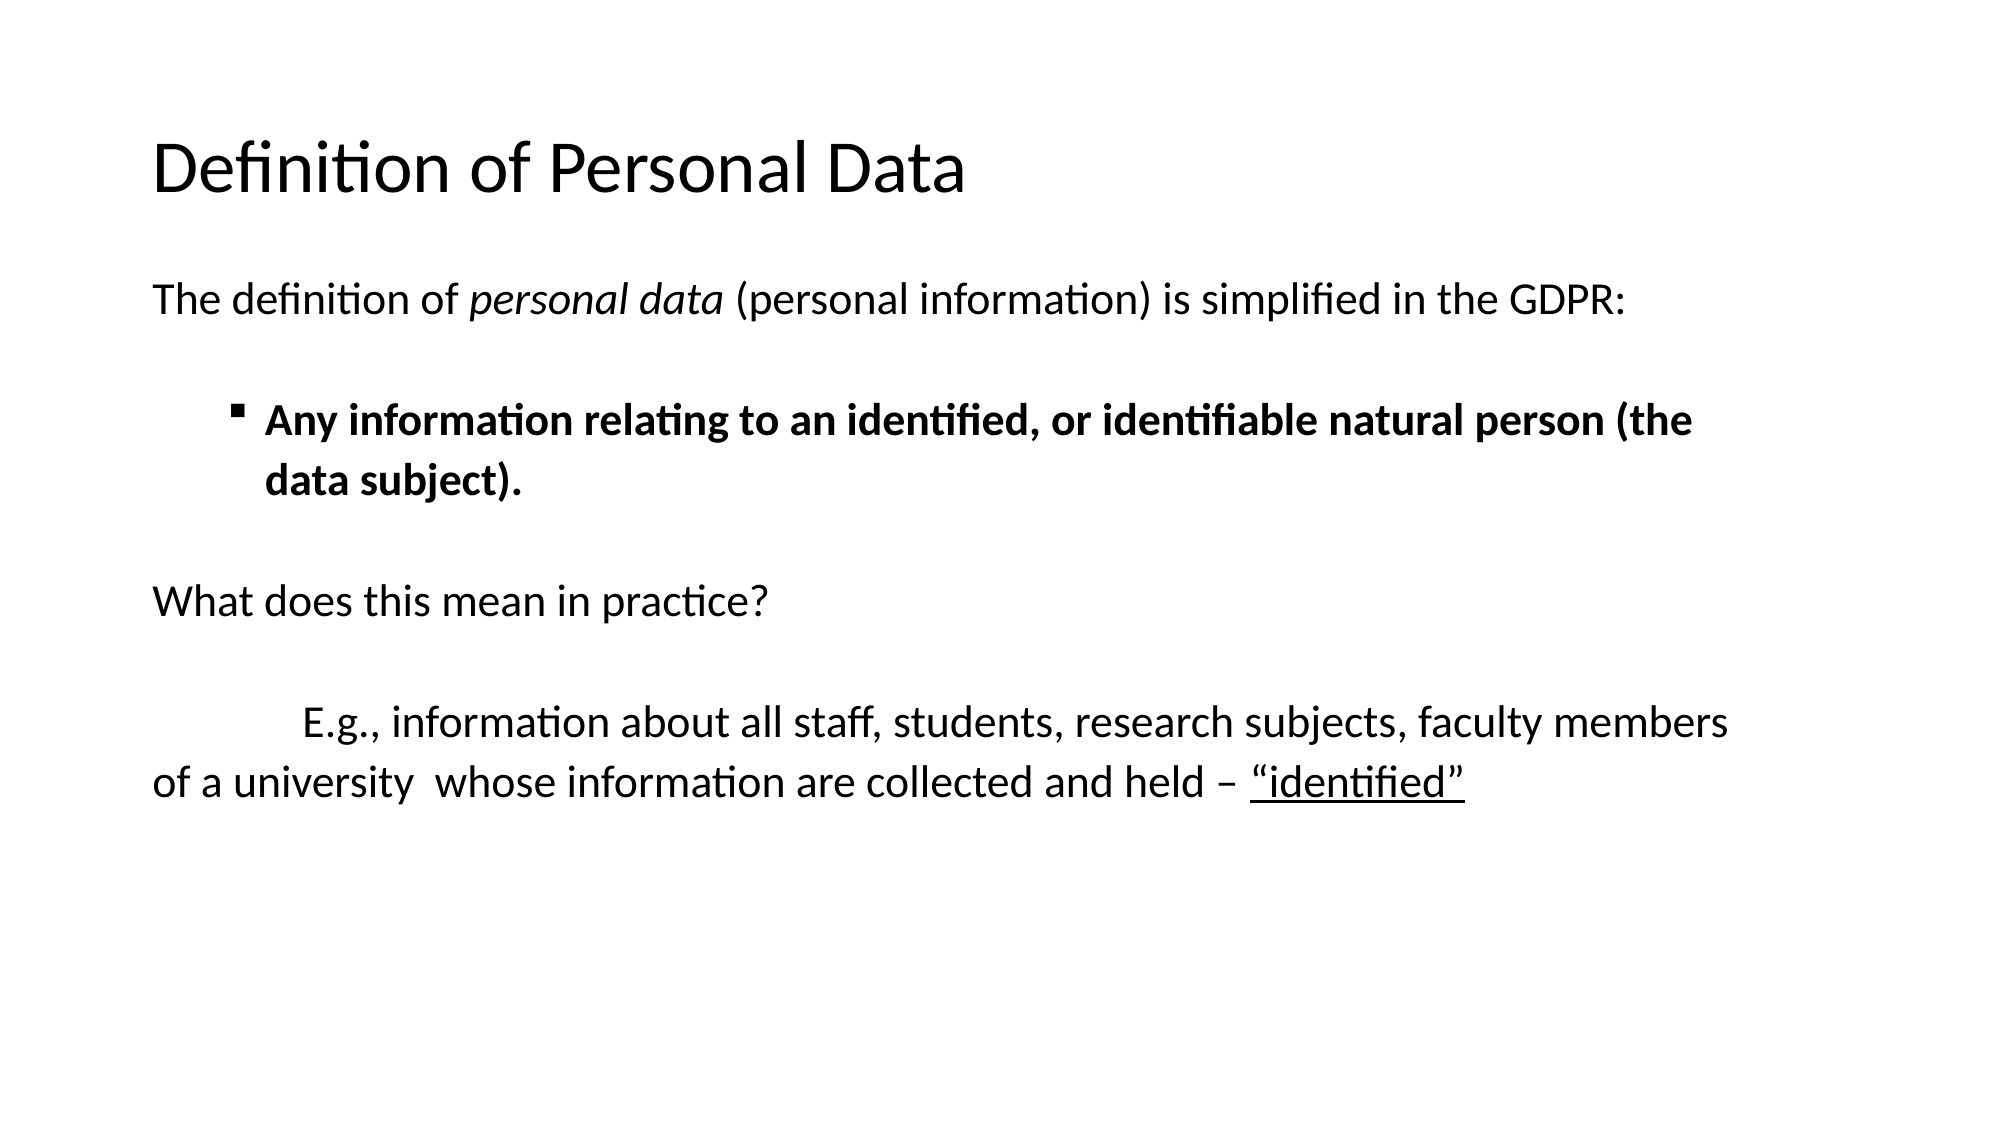

# Definition of Personal Data
The definition of personal data (personal information) is simplified in the GDPR:

Any information relating to an identified, or identifiable natural person (the data subject).

What does this mean in practice?

	E.g., information about all staff, students, research subjects, faculty members of a university  whose information are collected and held – “identified”